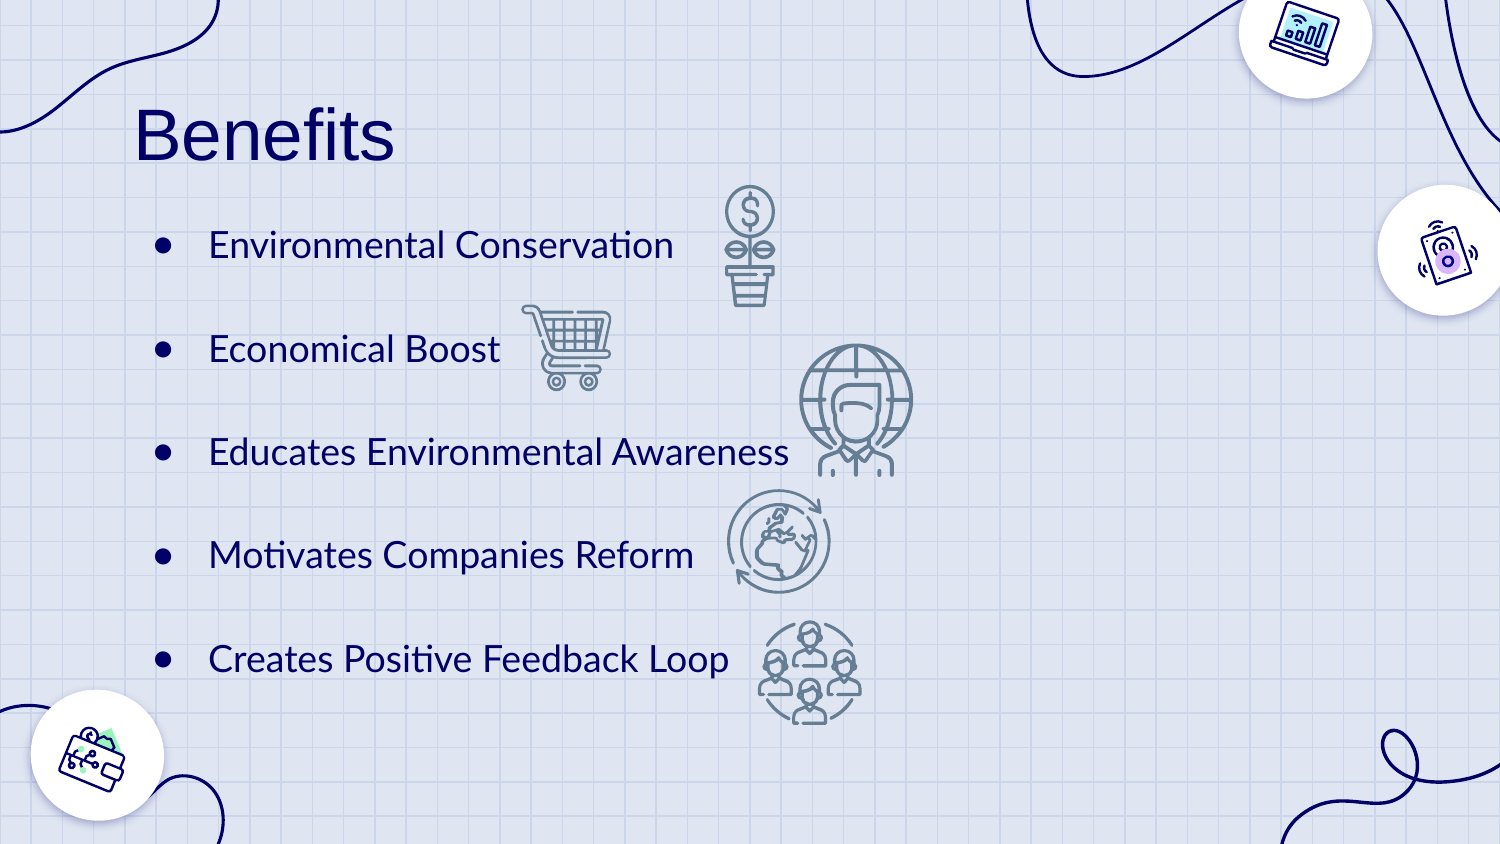

# Benefits

Environmental Conservation

Economical Boost

Educates Environmental Awareness

Motivates Companies Reform

Creates Positive Feedback Loop